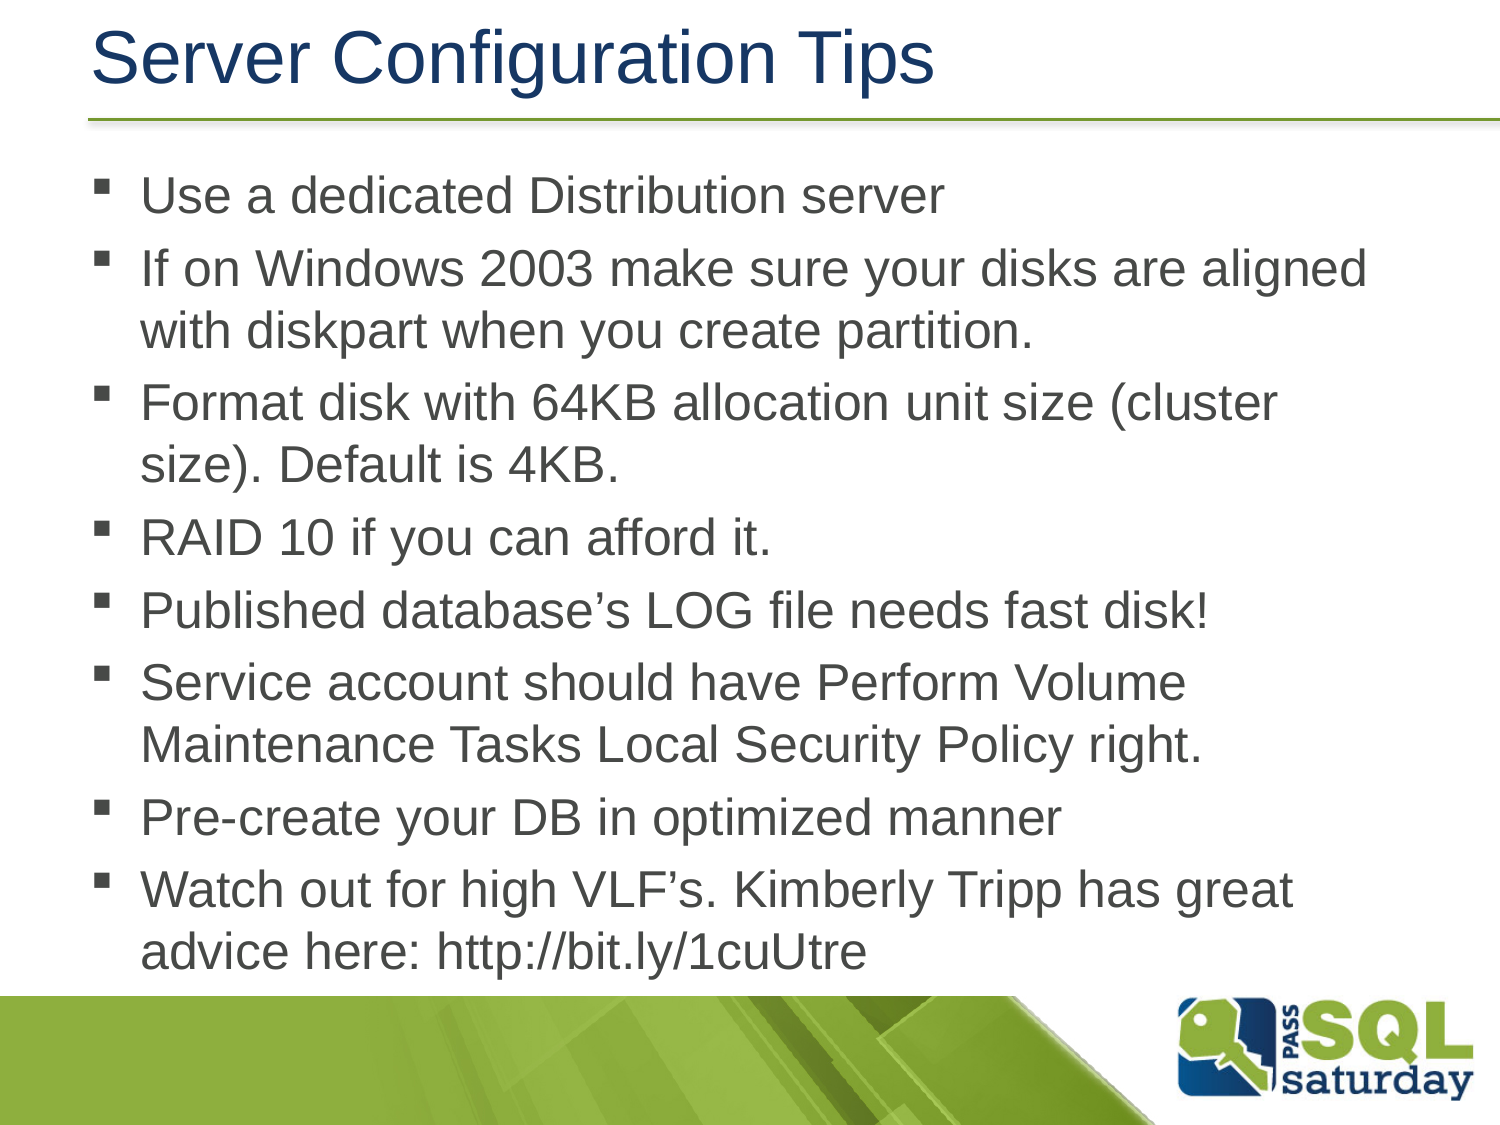

# Server Configuration Tips
Use a dedicated Distribution server
If on Windows 2003 make sure your disks are aligned with diskpart when you create partition.
Format disk with 64KB allocation unit size (cluster size). Default is 4KB.
RAID 10 if you can afford it.
Published database’s LOG file needs fast disk!
Service account should have Perform Volume Maintenance Tasks Local Security Policy right.
Pre-create your DB in optimized manner
Watch out for high VLF’s. Kimberly Tripp has great advice here: http://bit.ly/1cuUtre